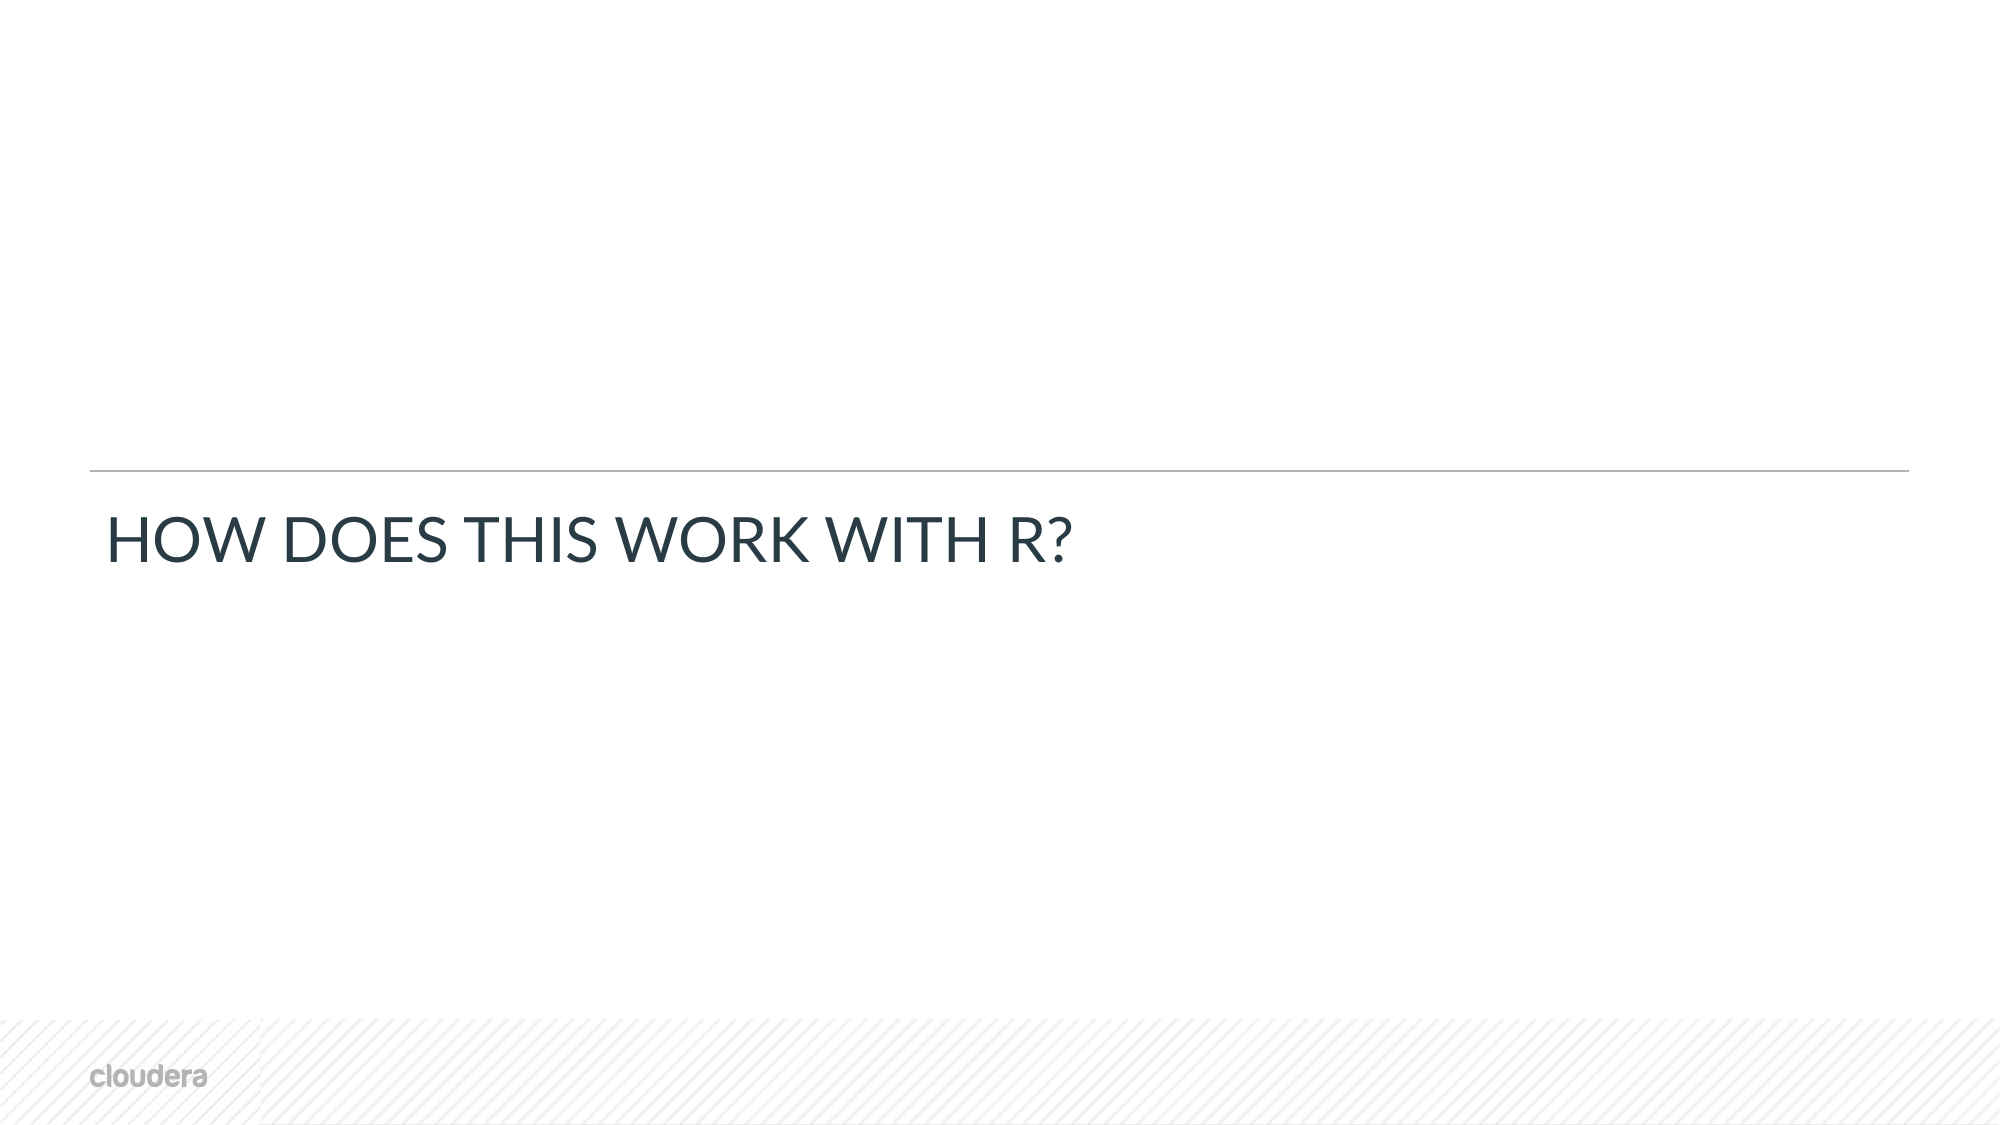

# HOW DOES THIS WORK WITH R?